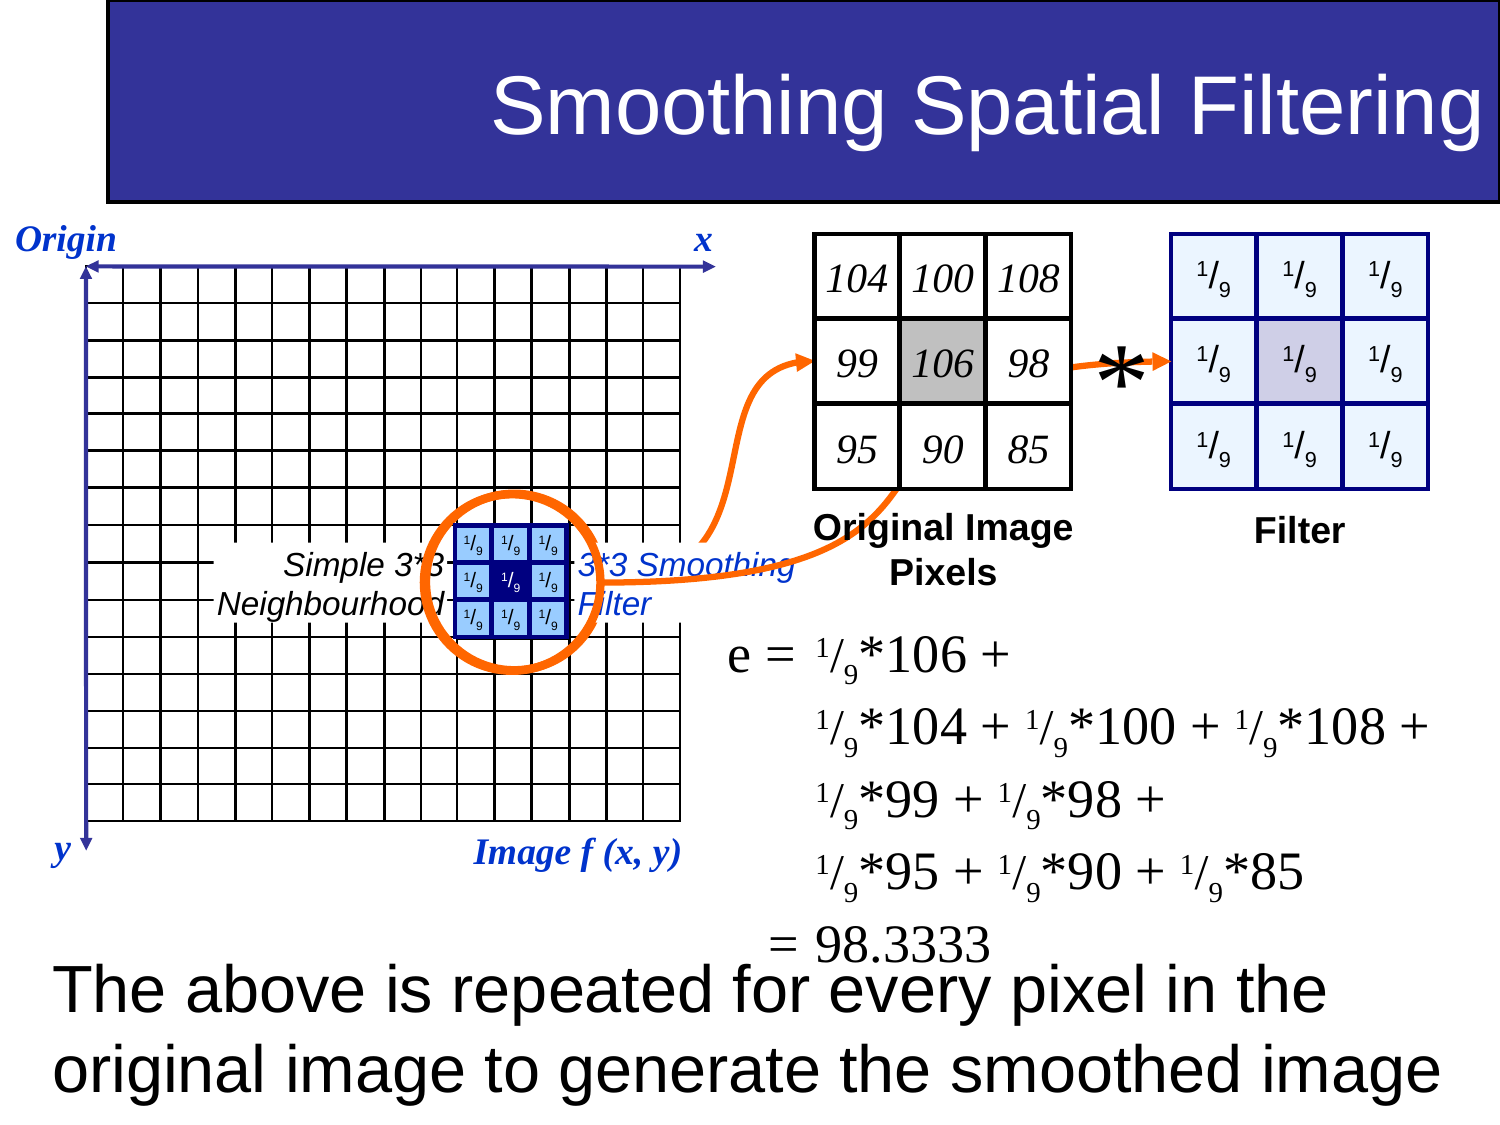

Smoothing Spatial Filtering
Origin
x
104
100
108
99
106
98
95
90
85
1/9
1/9
1/9
1/9
1/9
1/9
1/9
1/9
1/9

*

Original Image Pixels
Filter
1/9
1/9
1/9
1/9
1/9
1/9
1/9
1/9
1/9
104
100
108
99
98
95
90
85
Simple 3*3
Neighbourhood
3*3 Smoothing
Filter
106
e = 	1/9*106 +
	1/9*104 + 1/9*100 + 1/9*108 +
	1/9*99 + 1/9*98 +
	1/9*95 + 1/9*90 + 1/9*85
   =	98.3333
y
Image f (x, y)
The above is repeated for every pixel in the original image to generate the smoothed image